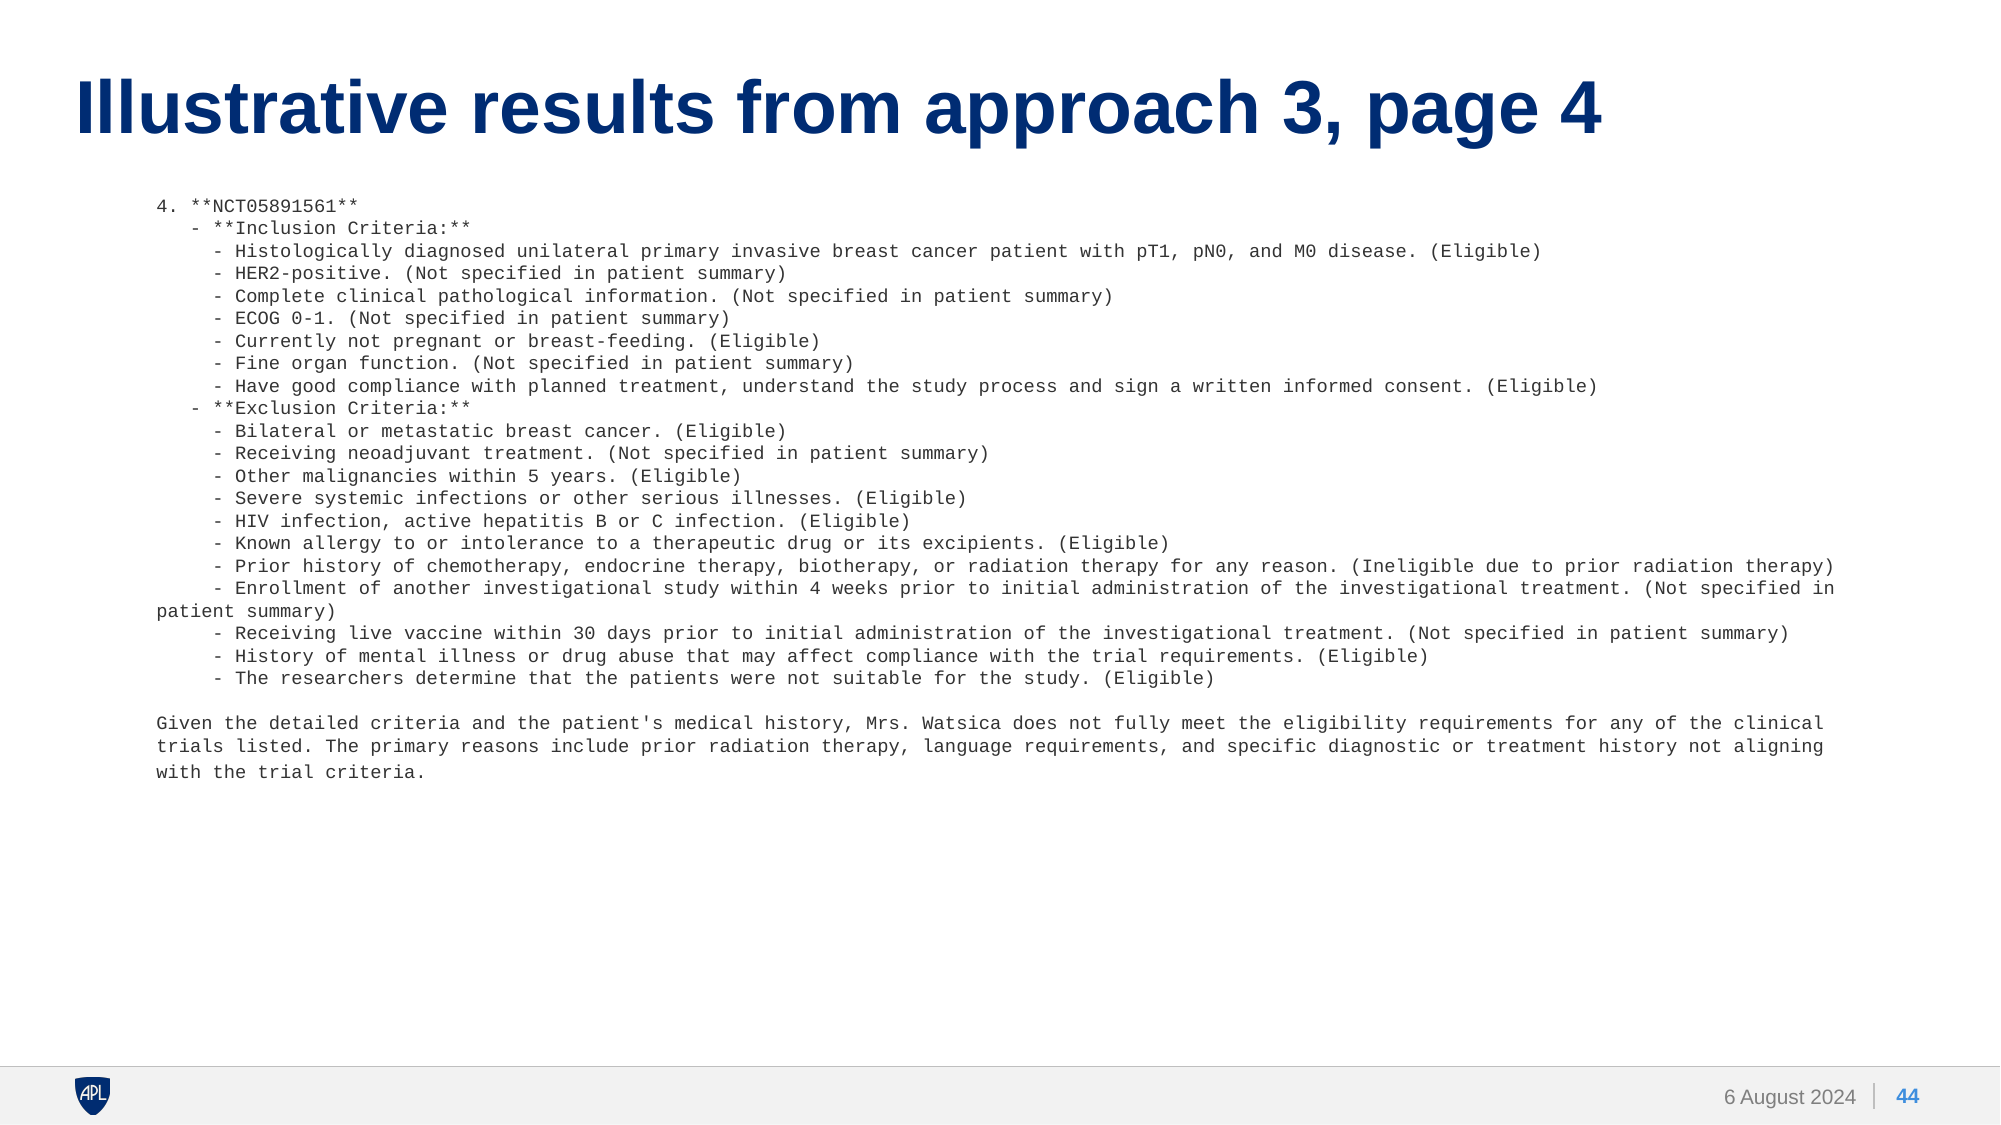

# Illustrative results from approach 3, page 4
4. **NCT05891561**
   - **Inclusion Criteria:**
     - Histologically diagnosed unilateral primary invasive breast cancer patient with pT1, pN0, and M0 disease. (Eligible)
     - HER2-positive. (Not specified in patient summary)
     - Complete clinical pathological information. (Not specified in patient summary)
     - ECOG 0-1. (Not specified in patient summary)
     - Currently not pregnant or breast-feeding. (Eligible)
     - Fine organ function. (Not specified in patient summary)
     - Have good compliance with planned treatment, understand the study process and sign a written informed consent. (Eligible)
   - **Exclusion Criteria:**
     - Bilateral or metastatic breast cancer. (Eligible)
     - Receiving neoadjuvant treatment. (Not specified in patient summary)
     - Other malignancies within 5 years. (Eligible)
     - Severe systemic infections or other serious illnesses. (Eligible)
     - HIV infection, active hepatitis B or C infection. (Eligible)
     - Known allergy to or intolerance to a therapeutic drug or its excipients. (Eligible)
     - Prior history of chemotherapy, endocrine therapy, biotherapy, or radiation therapy for any reason. (Ineligible due to prior radiation therapy)
     - Enrollment of another investigational study within 4 weeks prior to initial administration of the investigational treatment. (Not specified in patient summary)
     - Receiving live vaccine within 30 days prior to initial administration of the investigational treatment. (Not specified in patient summary)
     - History of mental illness or drug abuse that may affect compliance with the trial requirements. (Eligible)
     - The researchers determine that the patients were not suitable for the study. (Eligible)

Given the detailed criteria and the patient's medical history, Mrs. Watsica does not fully meet the eligibility requirements for any of the clinical trials listed. The primary reasons include prior radiation therapy, language requirements, and specific diagnostic or treatment history not aligning with the trial criteria.
44
6 August 2024